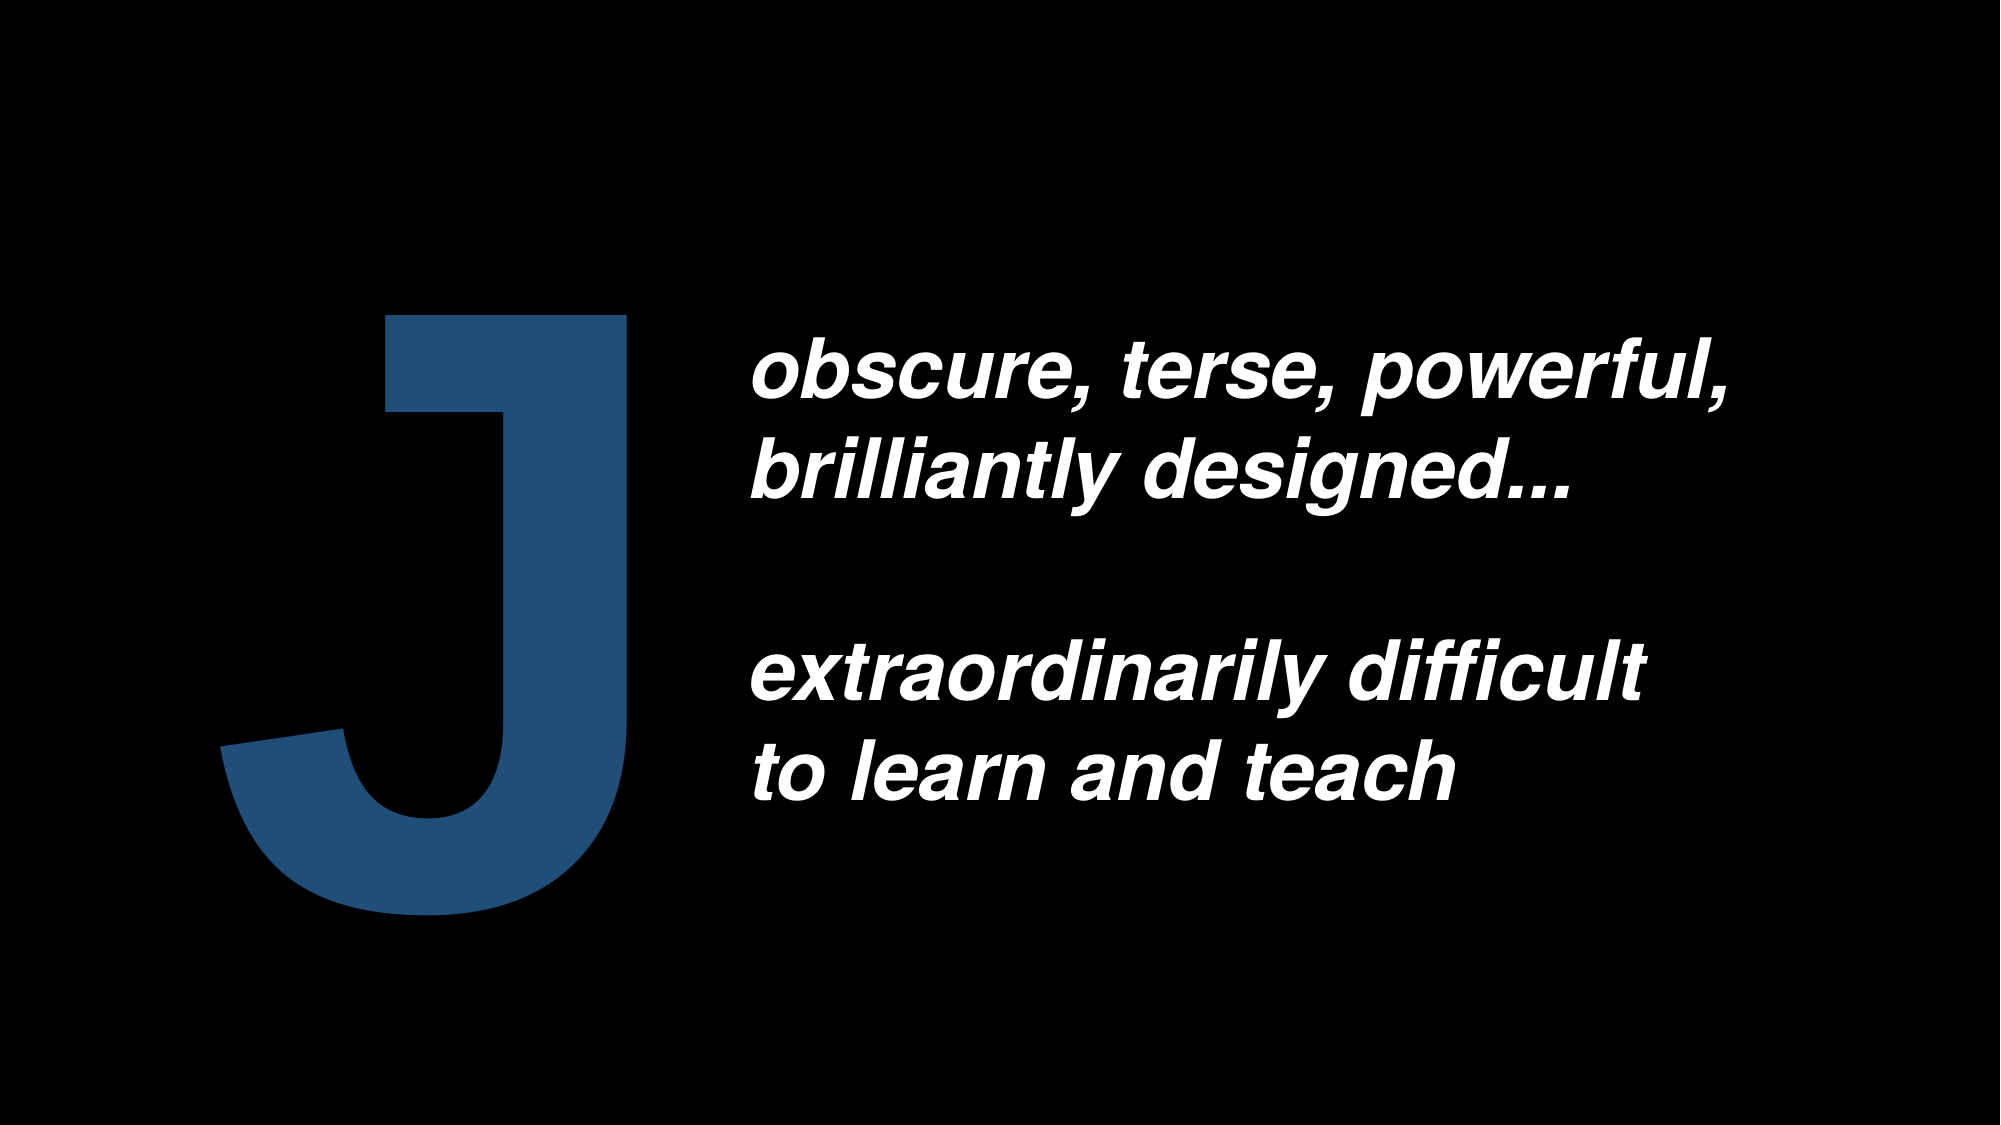

J
obscure, terse, powerful,
brilliantly designed...
extraordinarily difficult to learn and teach